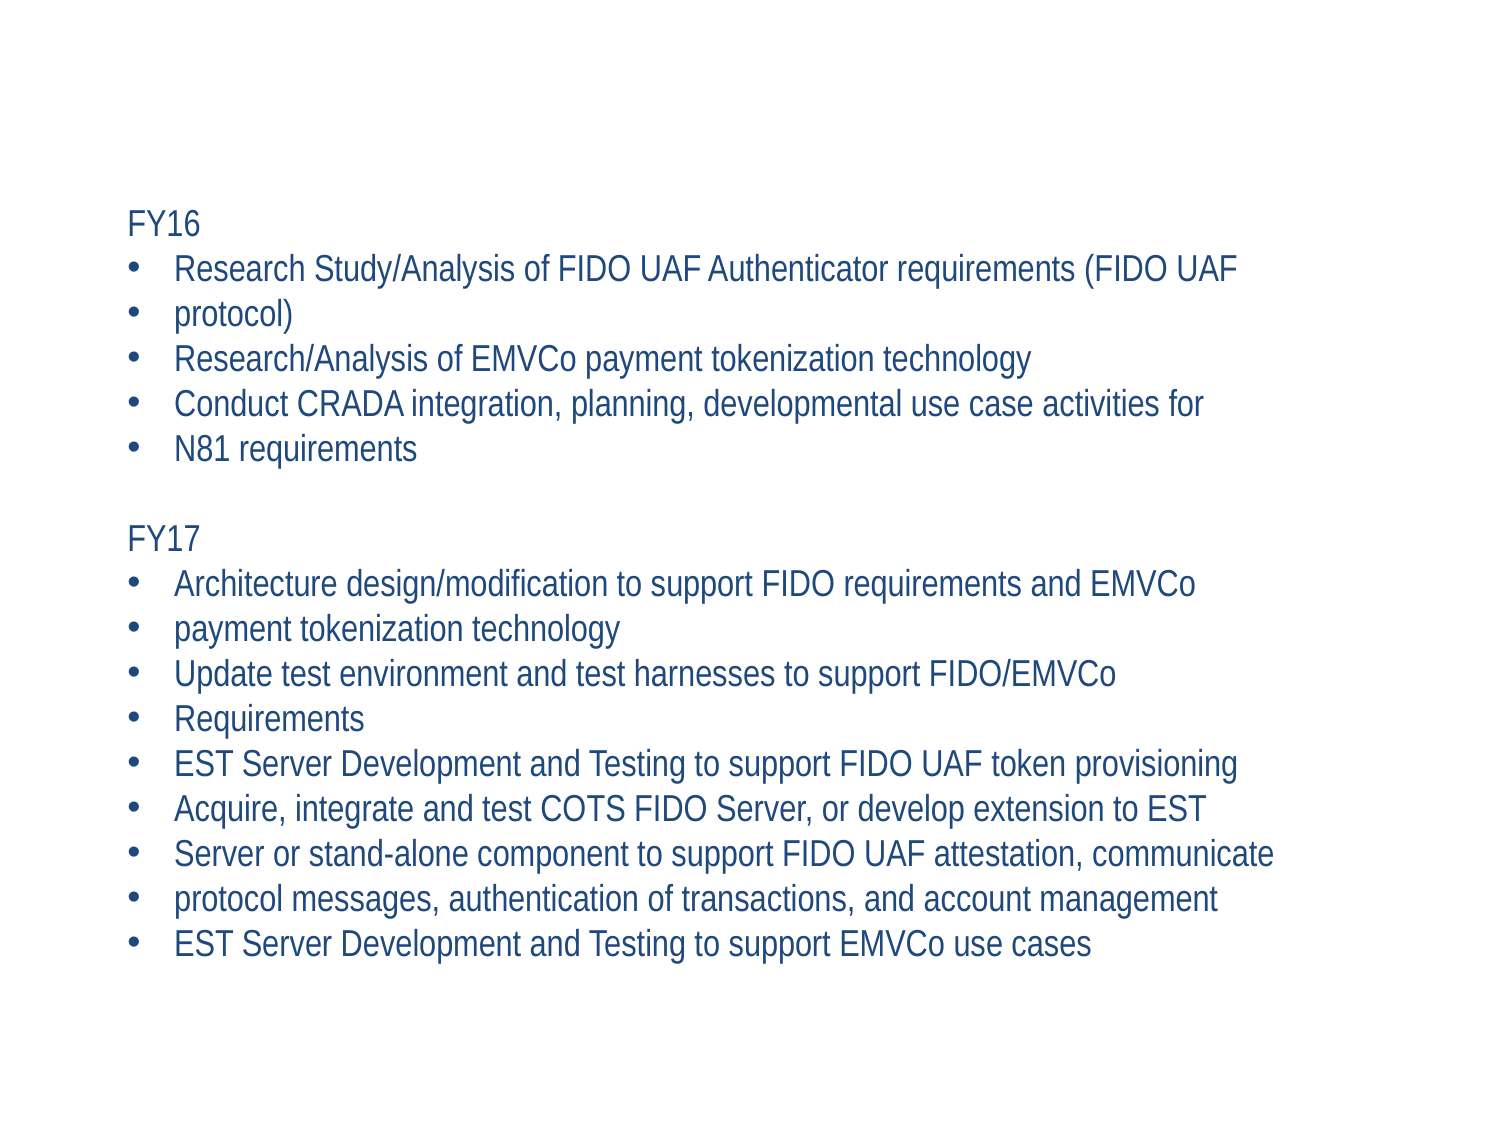

FY16
Research Study/Analysis of FIDO UAF Authenticator requirements (FIDO UAF
protocol)
Research/Analysis of EMVCo payment tokenization technology
Conduct CRADA integration, planning, developmental use case activities for
N81 requirements

FY17
Architecture design/modification to support FIDO requirements and EMVCo
payment tokenization technology
Update test environment and test harnesses to support FIDO/EMVCo
Requirements
EST Server Development and Testing to support FIDO UAF token provisioning
Acquire, integrate and test COTS FIDO Server, or develop extension to EST
Server or stand-alone component to support FIDO UAF attestation, communicate
protocol messages, authentication of transactions, and account management
EST Server Development and Testing to support EMVCo use cases